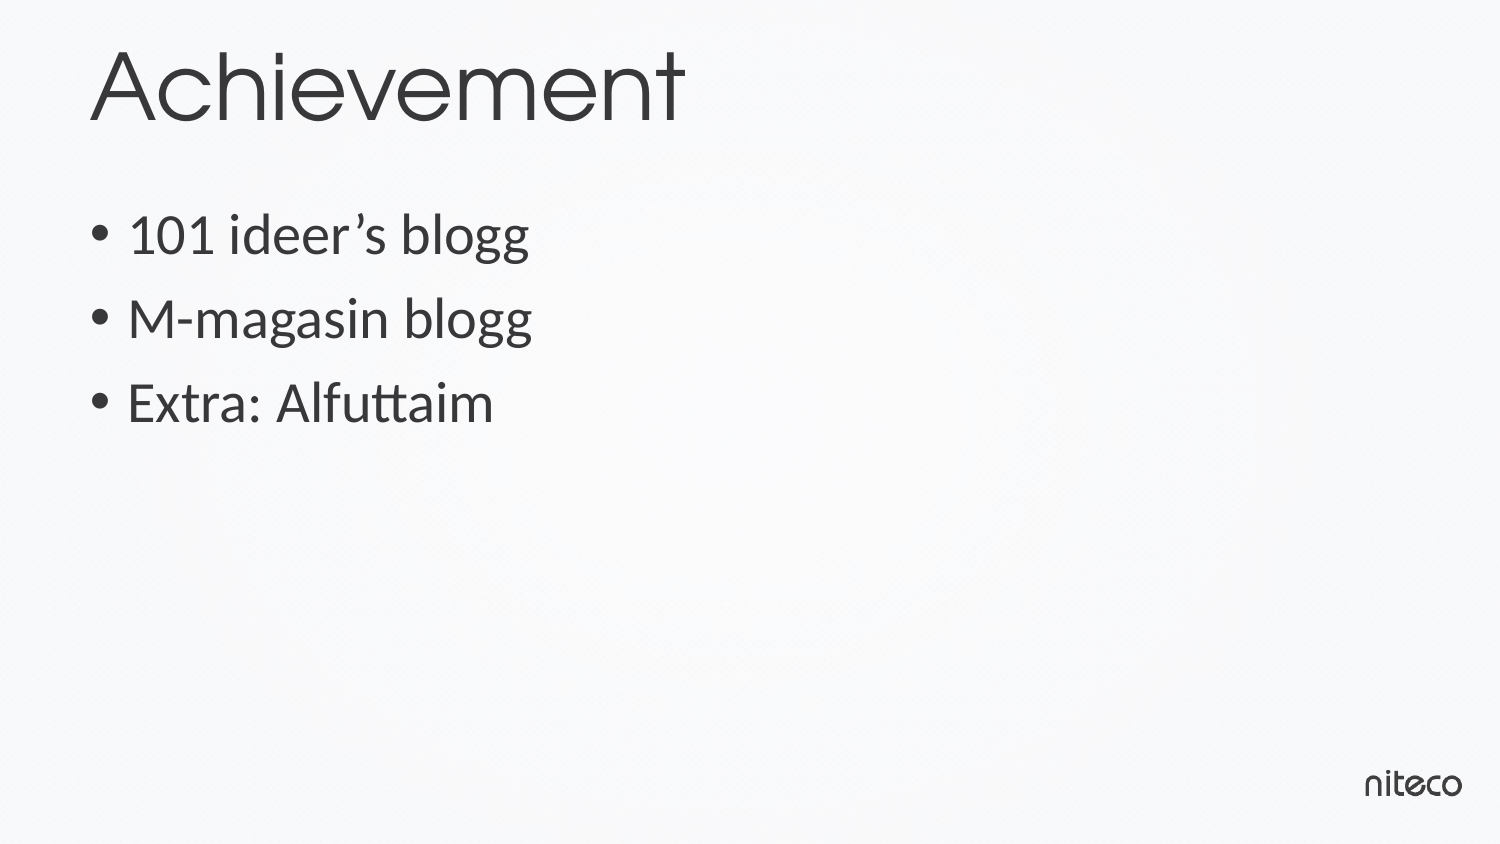

# Achievement
101 ideer’s blogg
M-magasin blogg
Extra: Alfuttaim